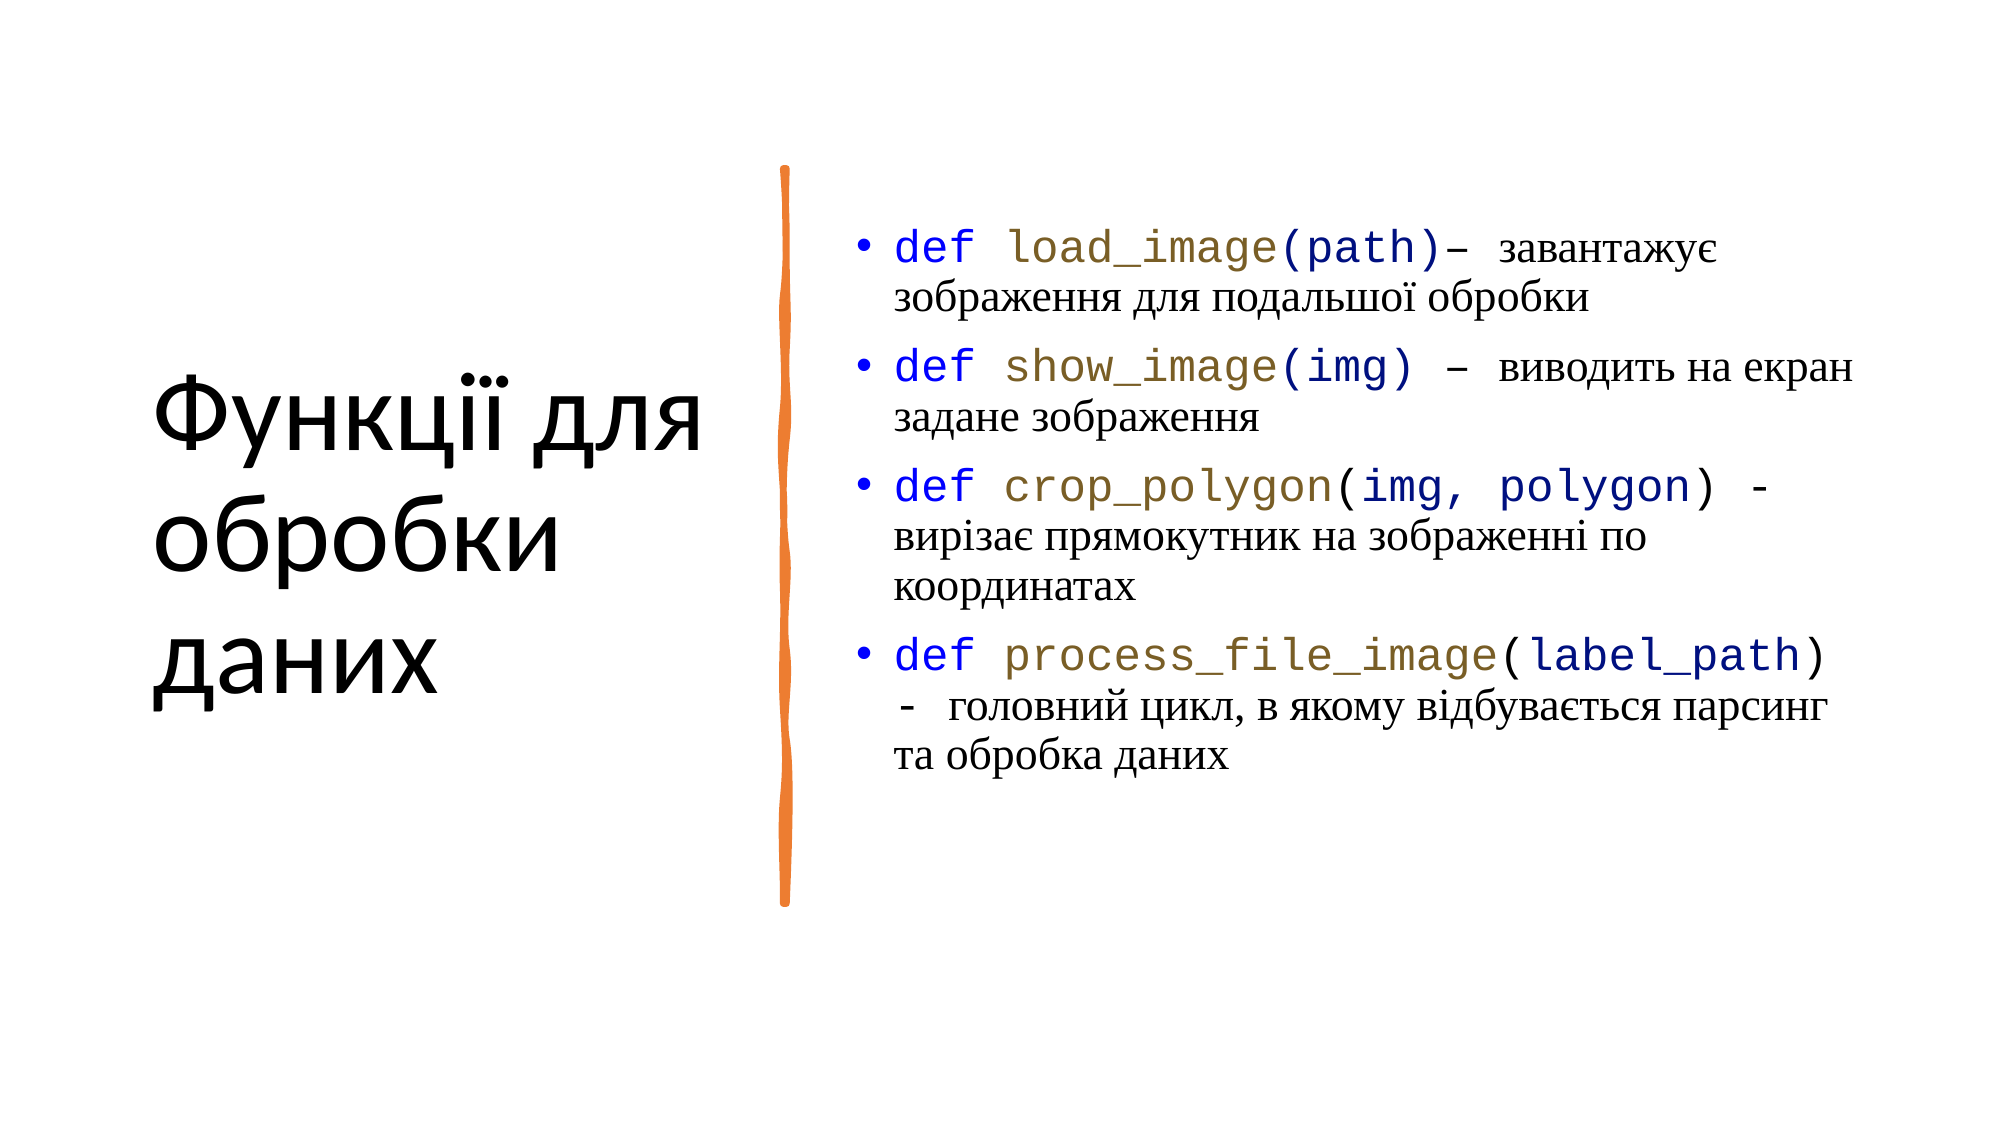

# Функції для обробки даних
def load_image(path)– завантажує зображення для подальшої обробки
def show_image(img) – виводить на екран задане зображення
def crop_polygon(img, polygon) - вирізає прямокутник на зображенні по координатах
def process_file_image(label_path) - головний цикл, в якому відбувається парсинг та обробка даних